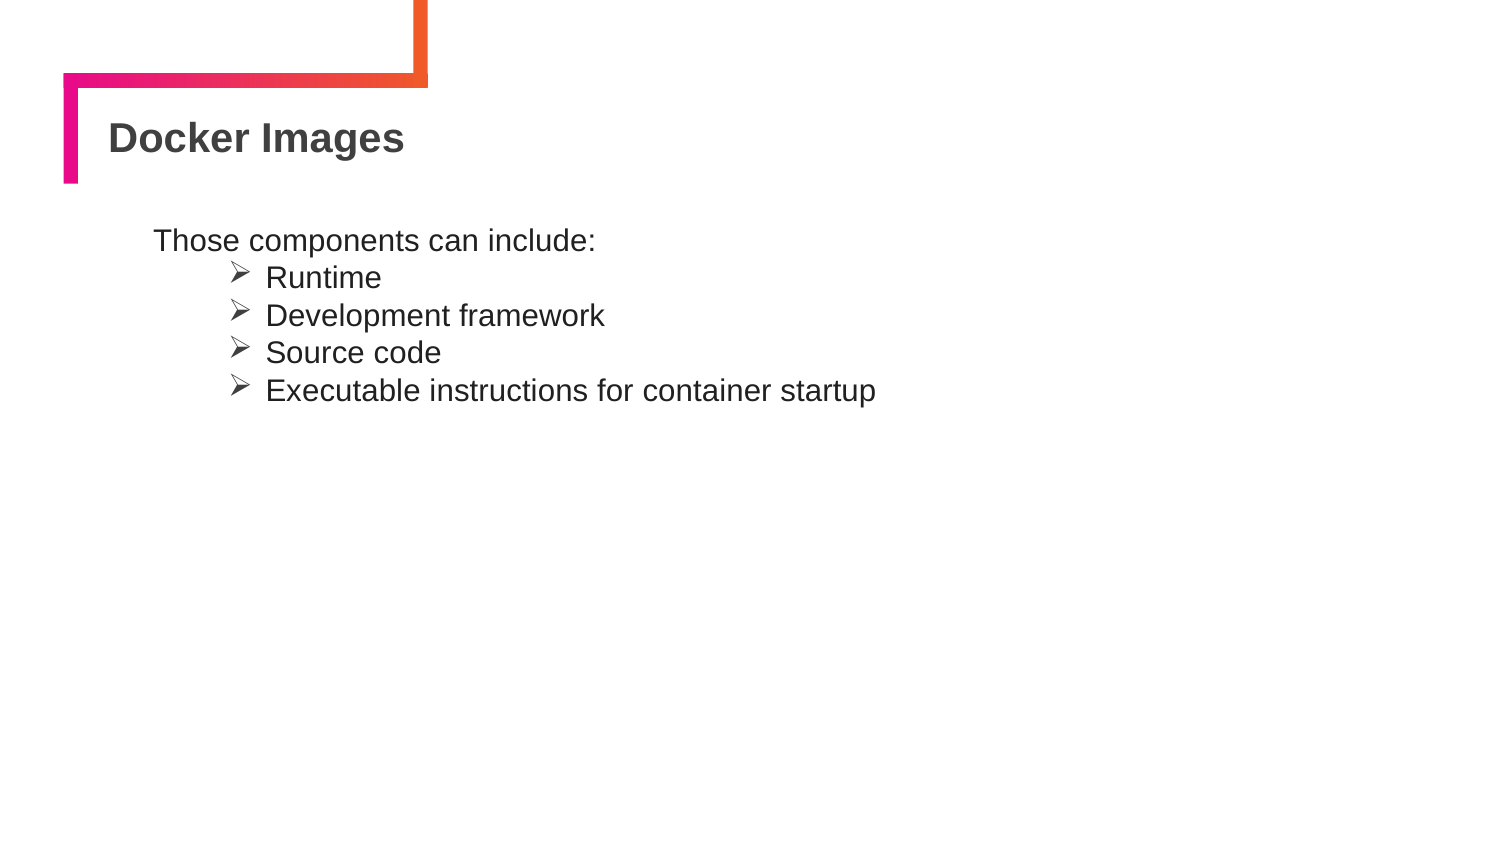

# Docker Images
Those components can include:
Runtime
Development framework
Source code
Executable instructions for container startup

41